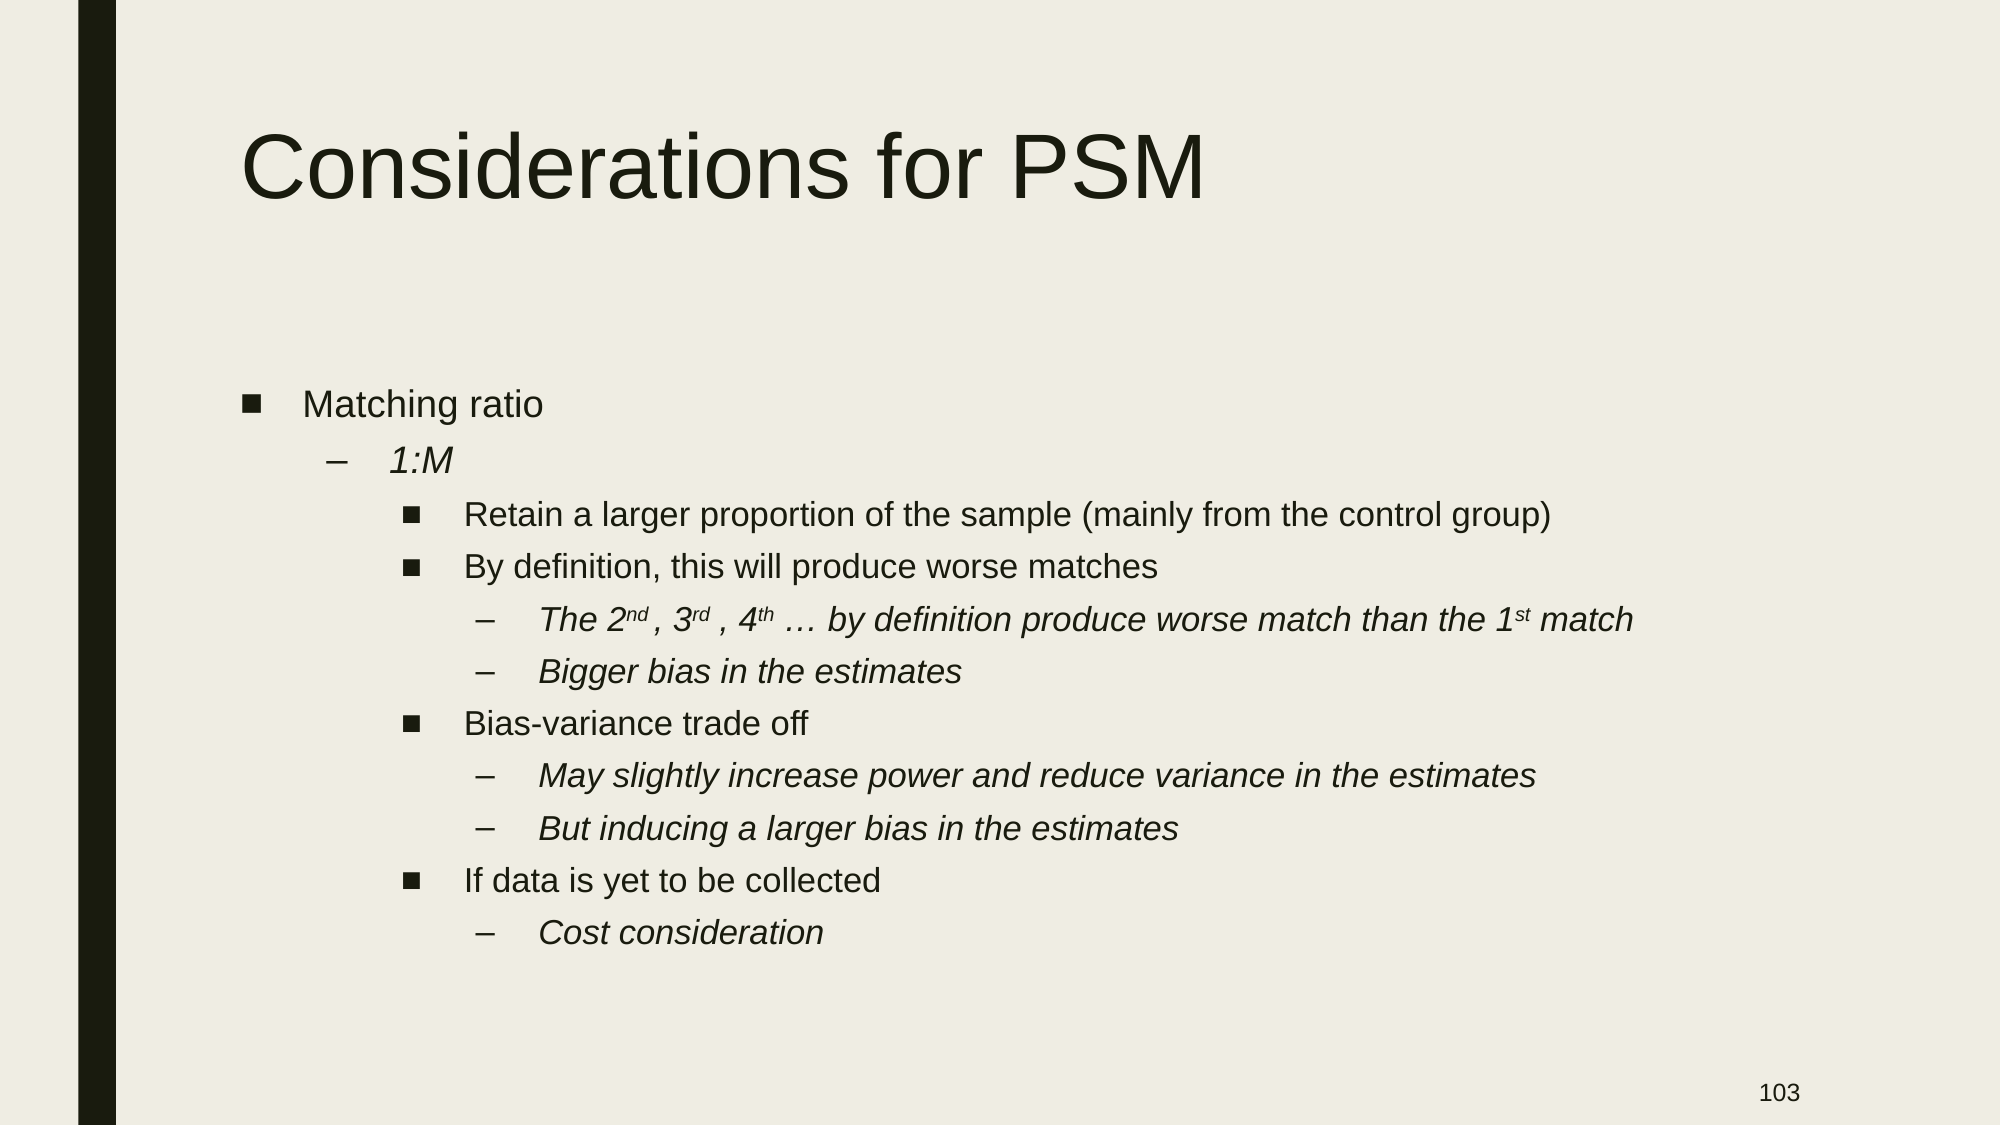

# Considerations for PSM
Matching ratio
1:M
Retain a larger proportion of the sample (mainly from the control group)
By definition, this will produce worse matches
The 2nd , 3rd , 4th … by definition produce worse match than the 1st match
Bigger bias in the estimates
Bias-variance trade off
May slightly increase power and reduce variance in the estimates
But inducing a larger bias in the estimates
If data is yet to be collected
Cost consideration

103